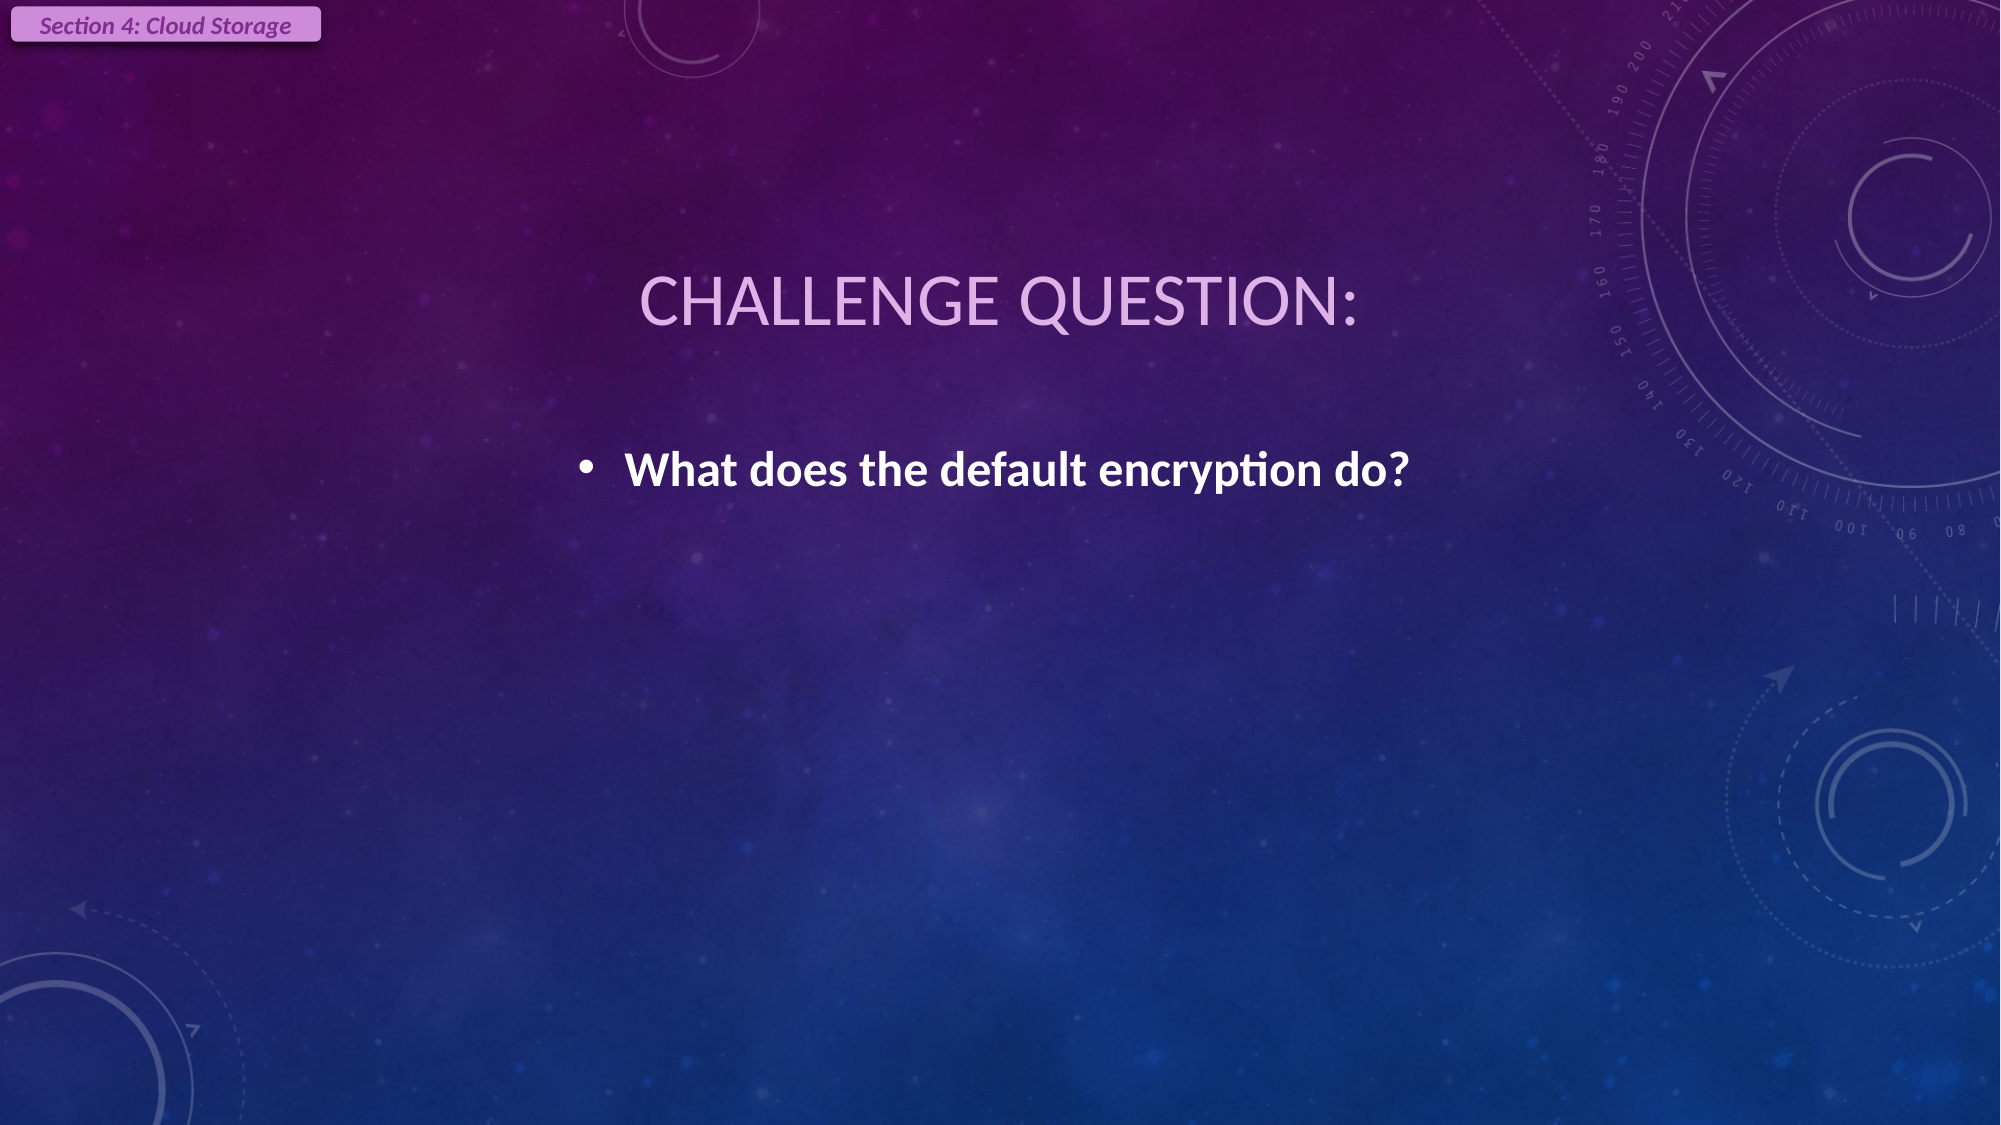

Section 4: Cloud Storage
Challenge Question:
What does the default encryption do?